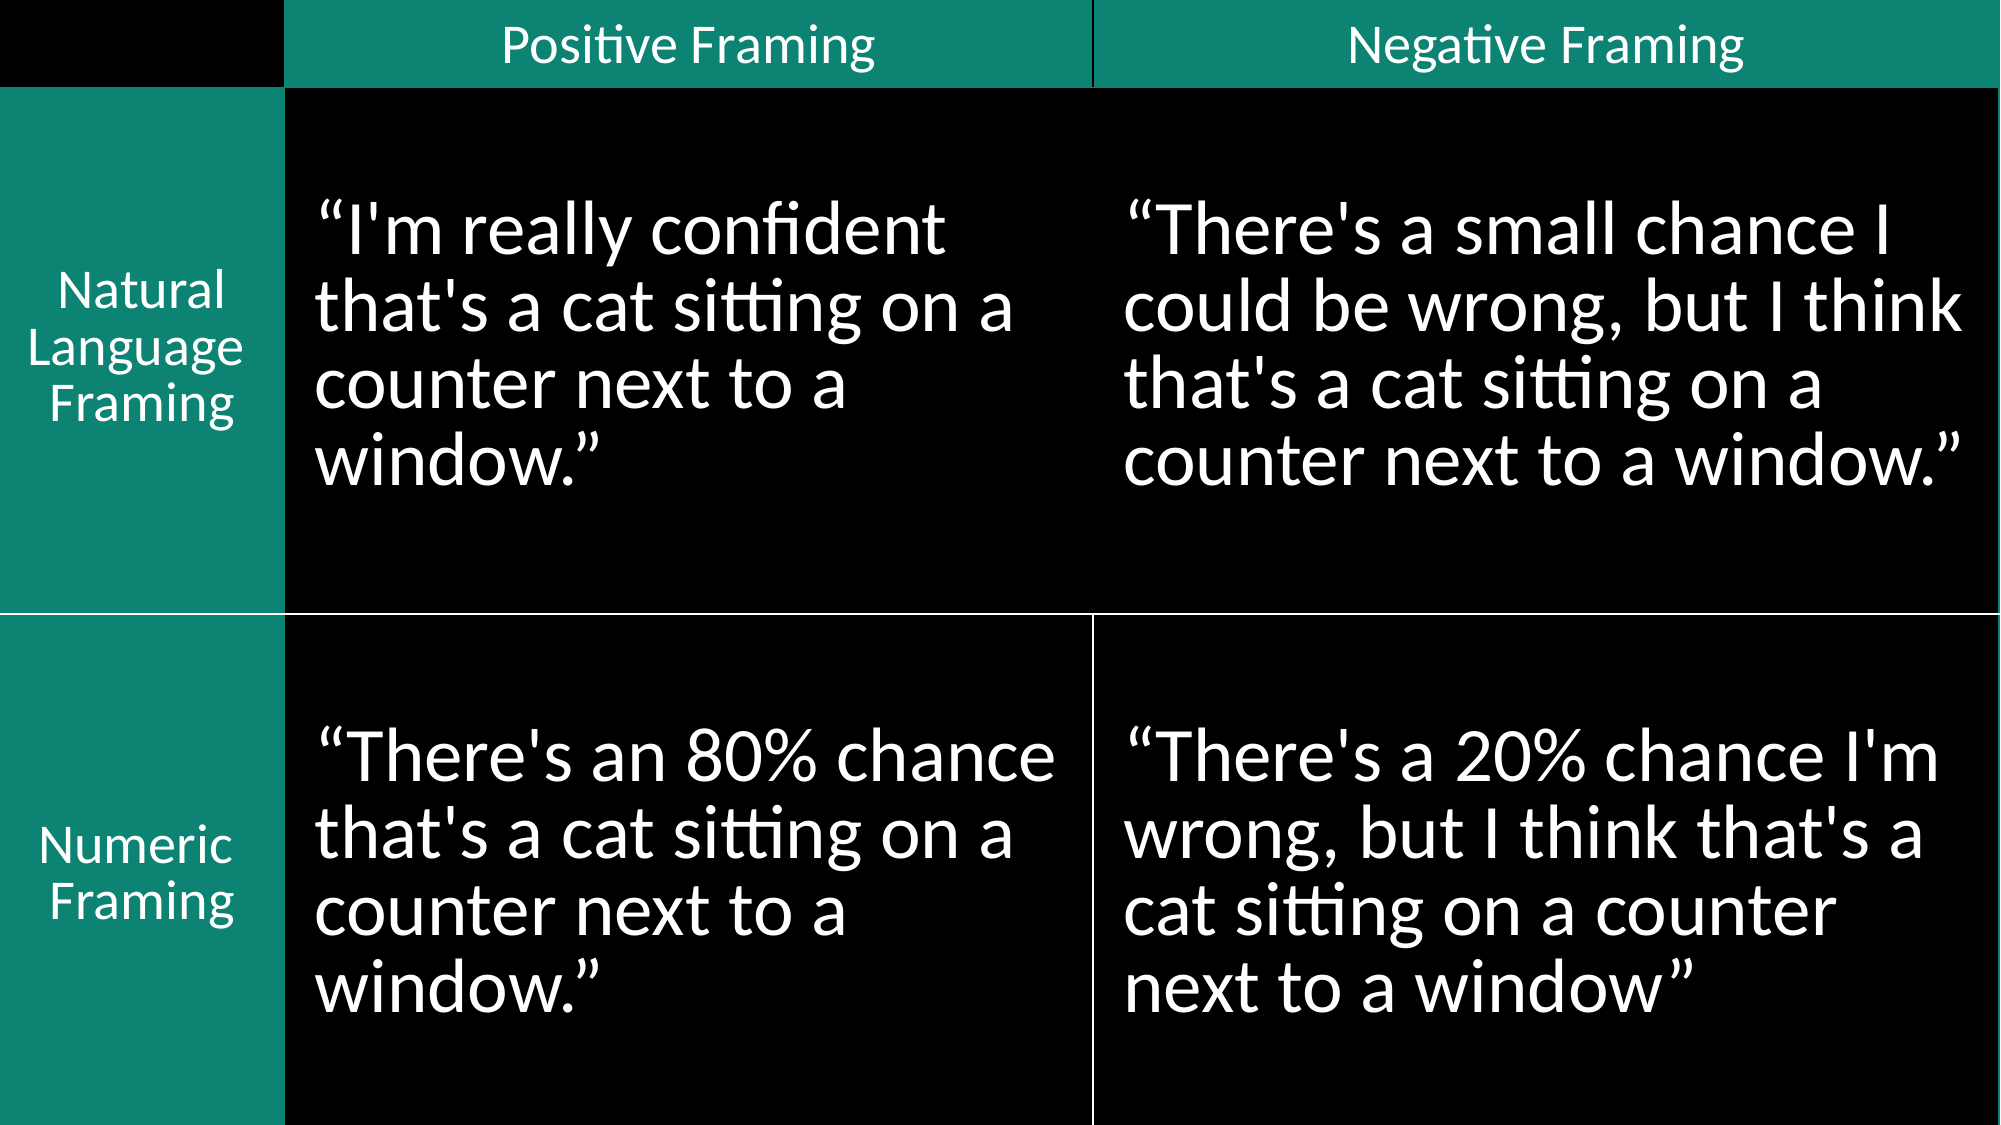

|  | Positive Framing | Negative Framing |
| --- | --- | --- |
| Natural Language Framing | “I'm really confident that's a cat sitting on a counter next to a window.” | “There's a small chance I could be wrong, but I think that's a cat sitting on a counter next to a window.” |
| Numeric Framing | “There's an 80% chance that's a cat sitting on a counter next to a window.” | “There's a 20% chance I'm wrong, but I think that's a cat sitting on a counter next to a window” |